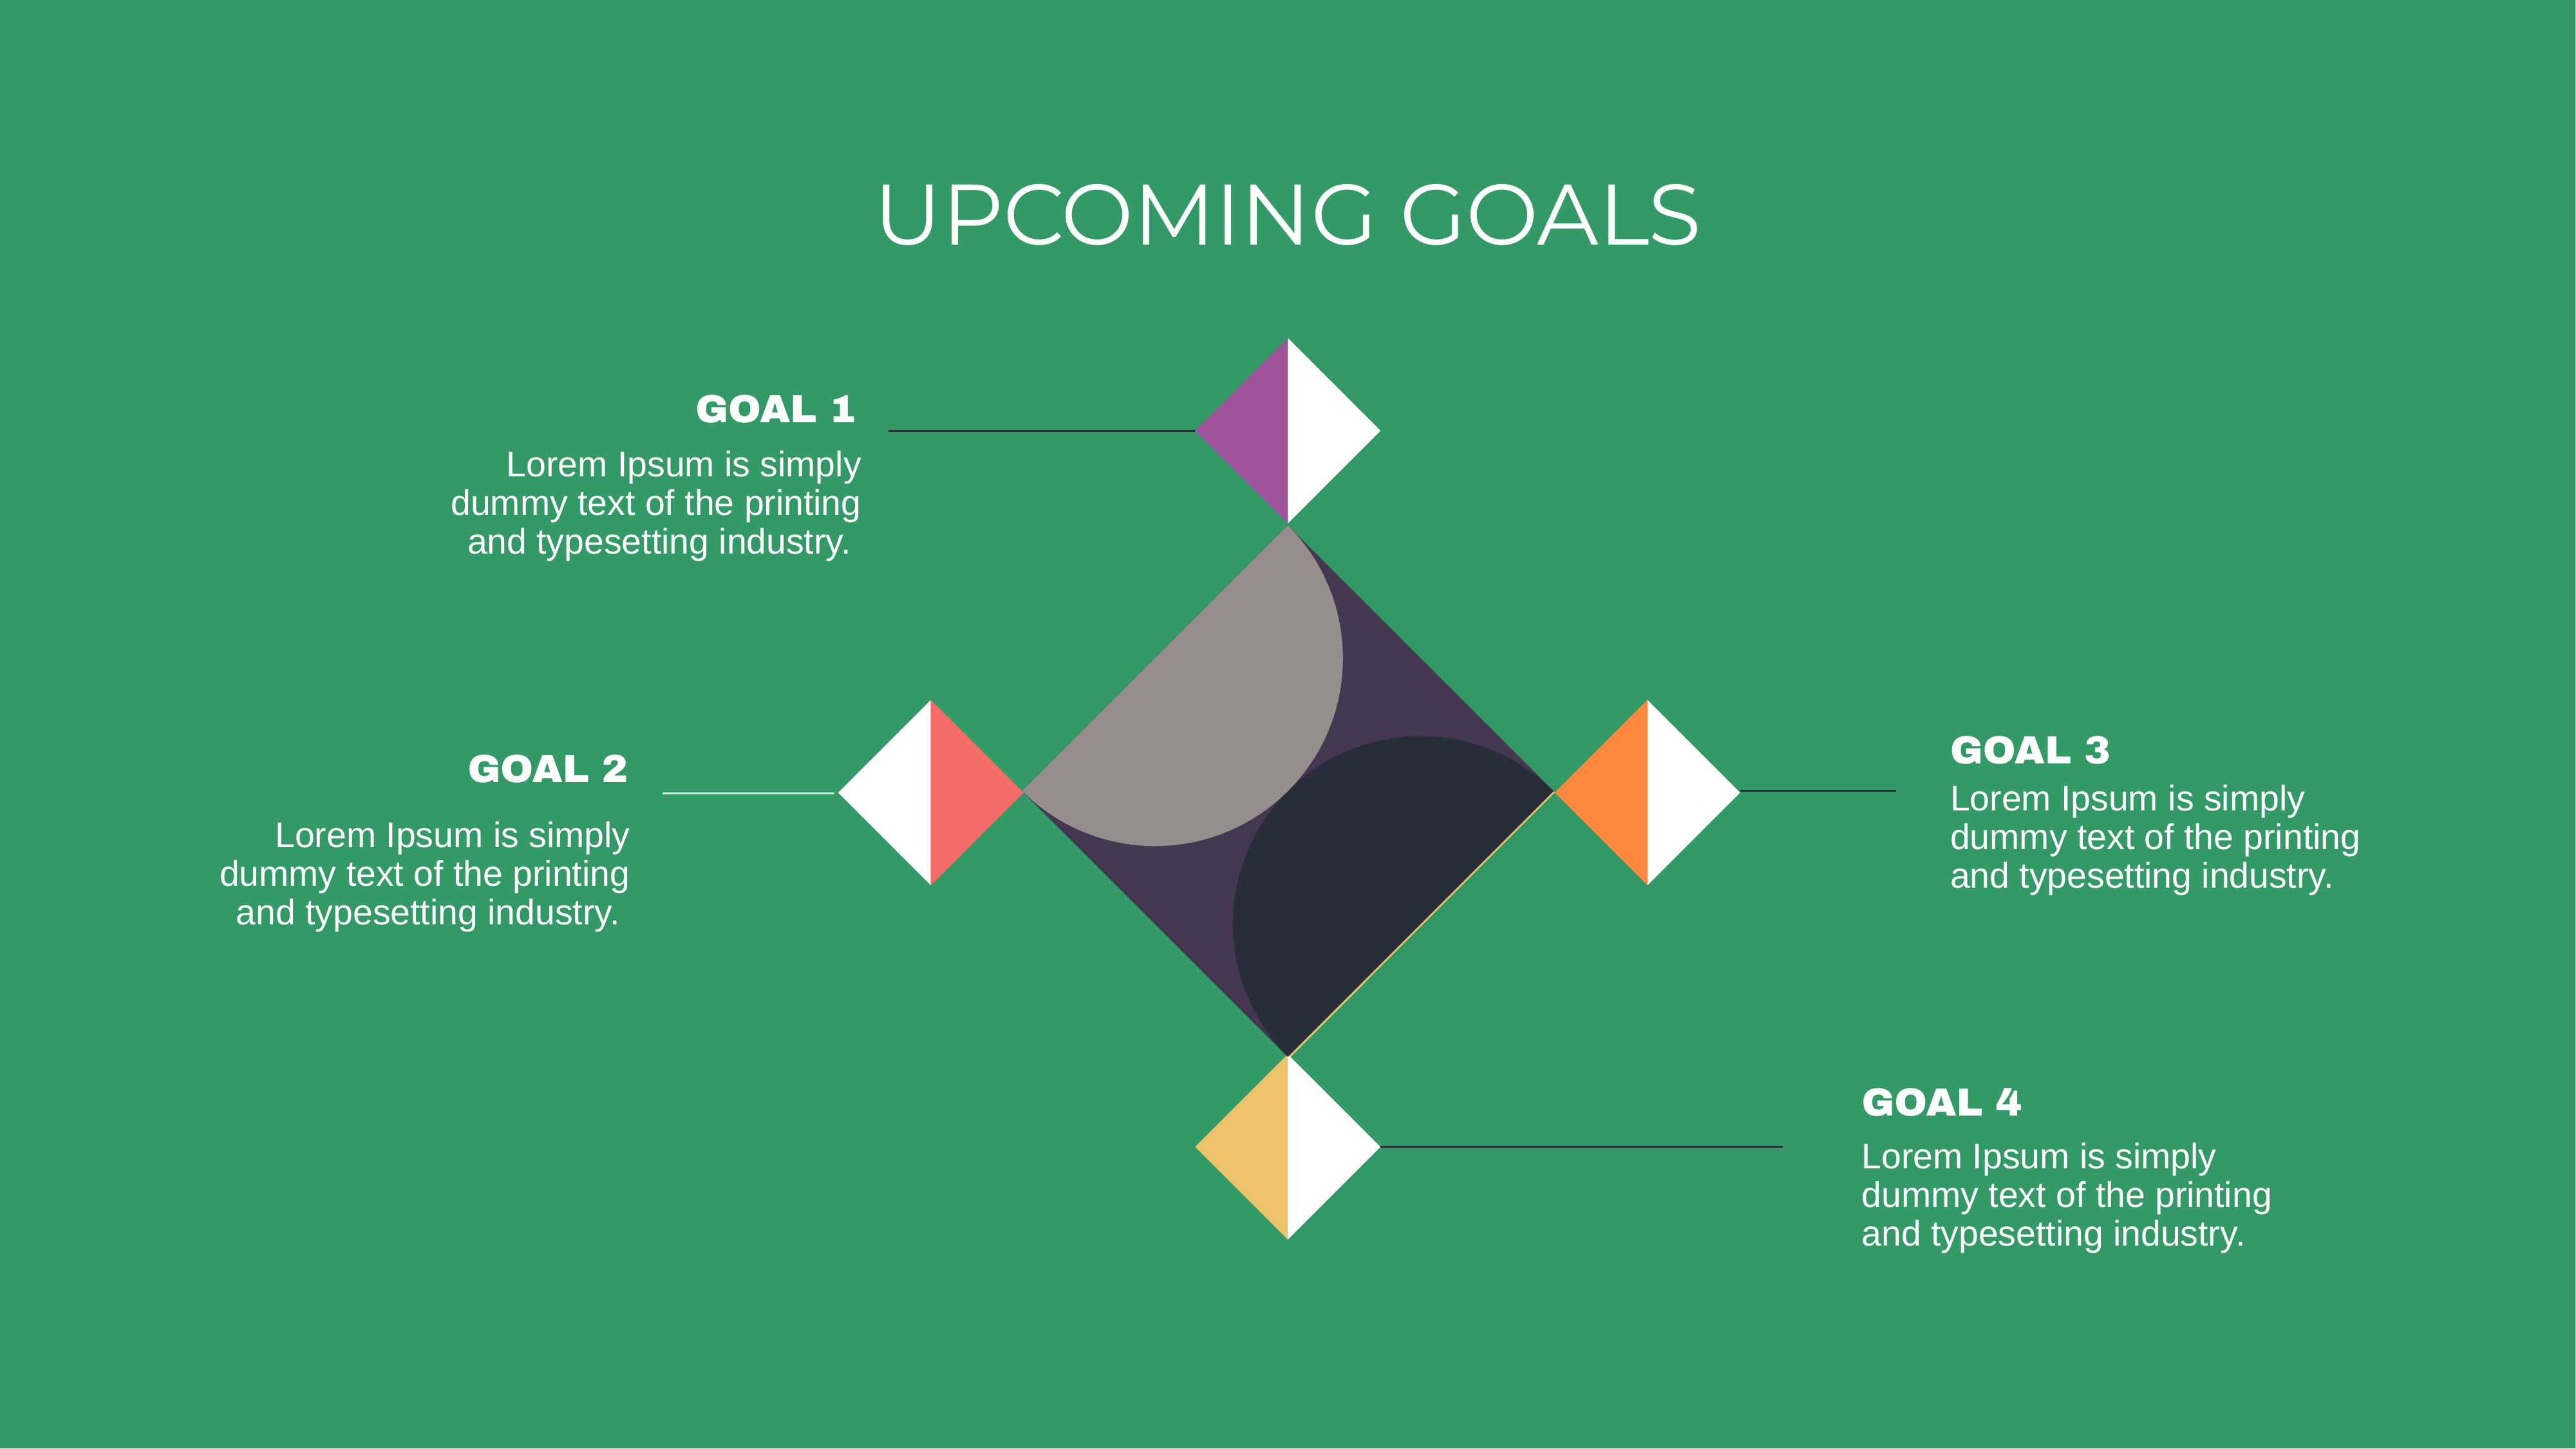

# UPCOMING GOALS

GOAL 1
Lorem Ipsum is simply dummy text of the printing and typesetting industry.

GOAL 3

GOAL 2
Lorem Ipsum is simply dummy text of the printing and typesetting industry.
Lorem Ipsum is simply dummy text of the printing and typesetting industry.
GOAL 4

Lorem Ipsum is simply dummy text of the printing and typesetting industry.